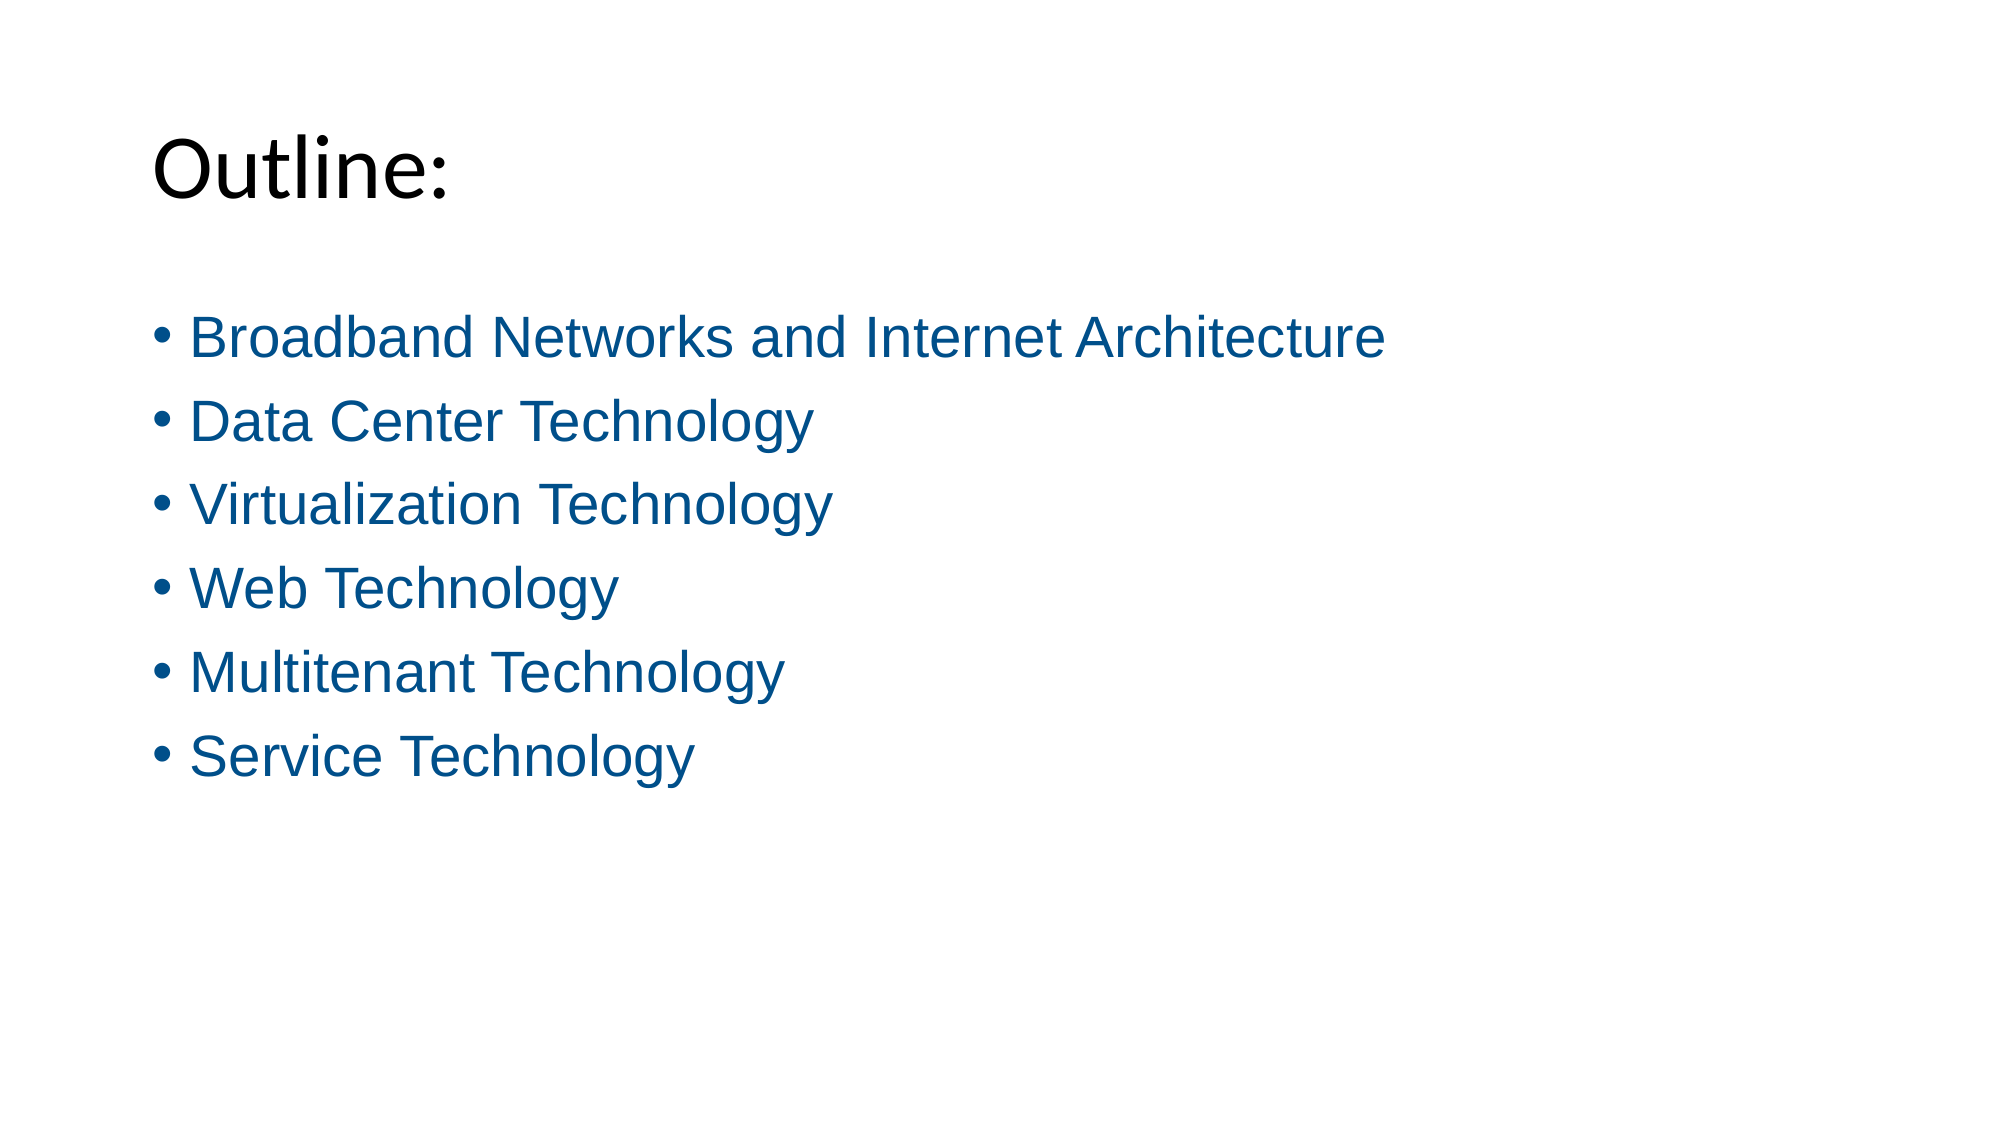

# Outline:
Broadband Networks and Internet Architecture
Data Center Technology
Virtualization Technology
Web Technology
Multitenant Technology
Service Technology